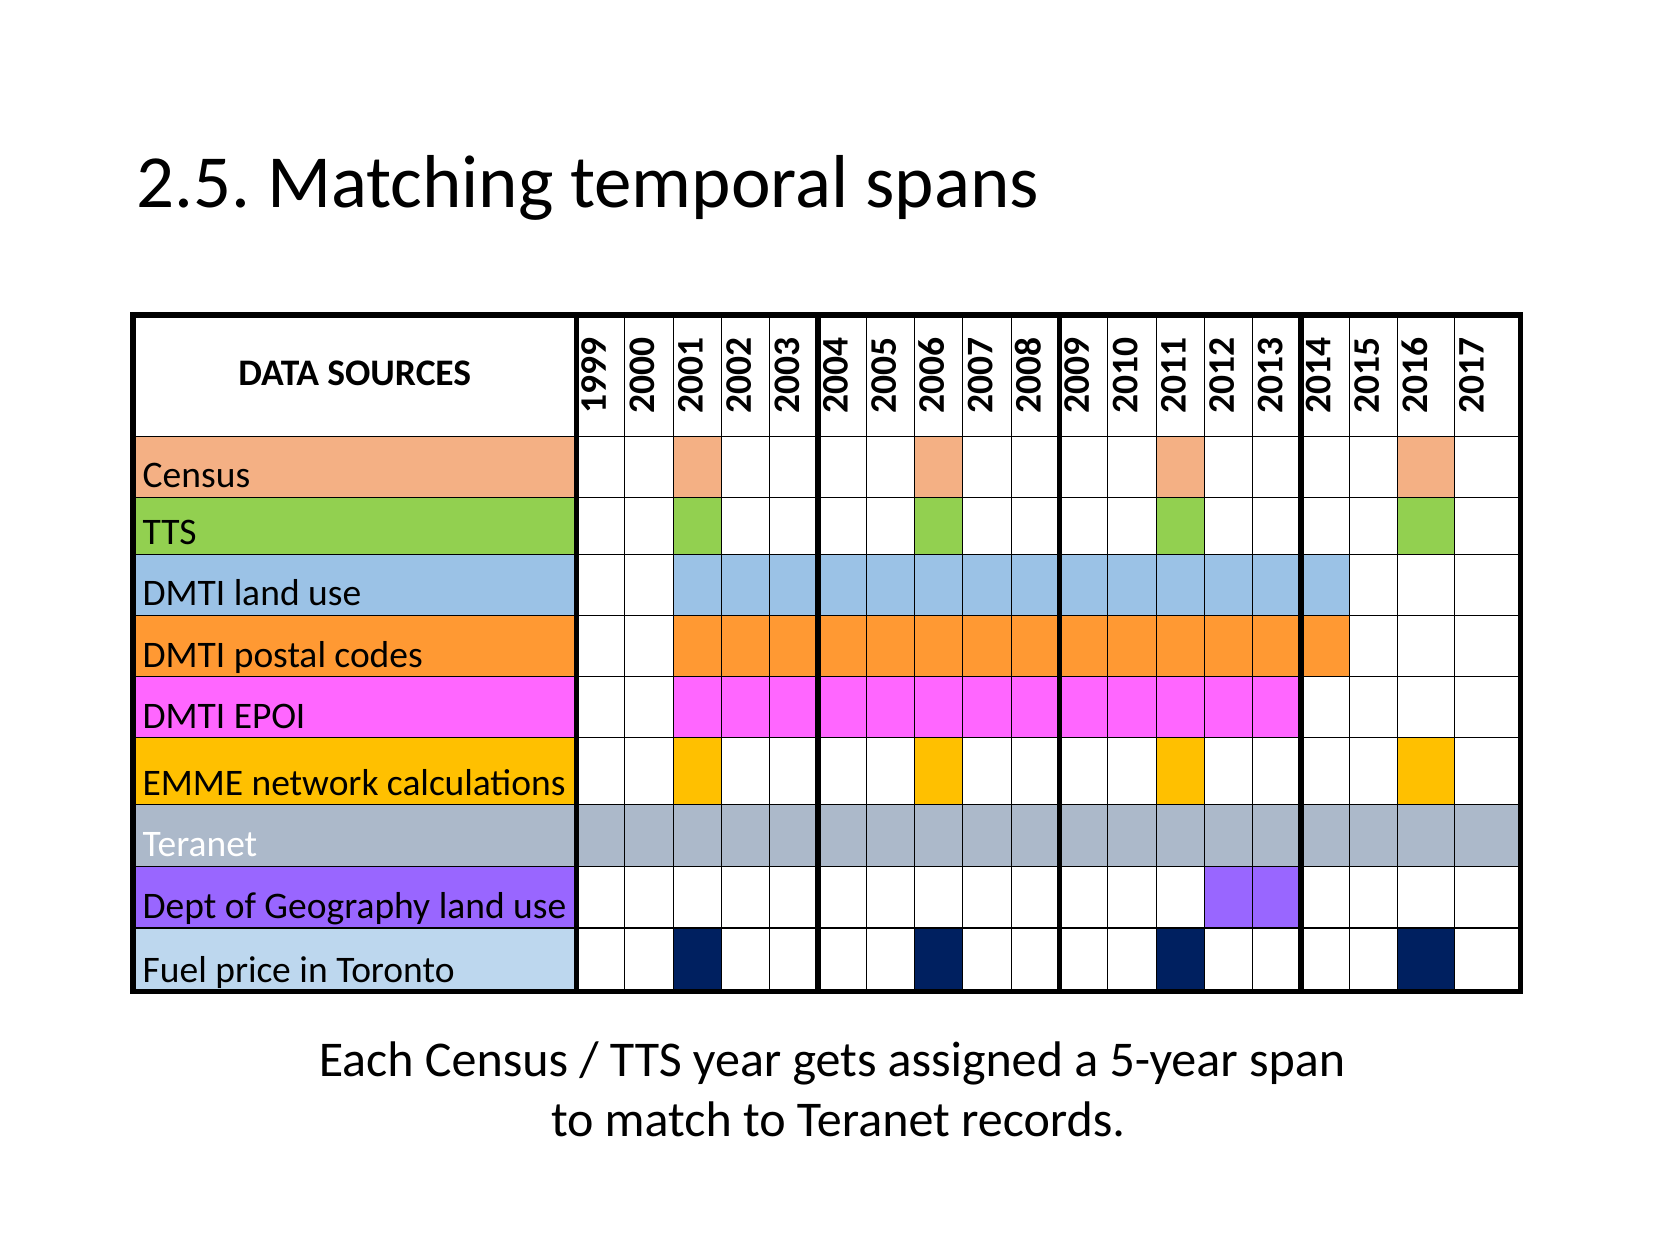

2.5. Matching temporal spans
| DATA SOURCES | 1999 | 2000 | 2001 | 2002 | 2003 | 2004 | 2005 | 2006 | 2007 | 2008 | 2009 | 2010 | 2011 | 2012 | 2013 | 2014 | 2015 | 2016 | 2017 |
| --- | --- | --- | --- | --- | --- | --- | --- | --- | --- | --- | --- | --- | --- | --- | --- | --- | --- | --- | --- |
| Census |  |  |  |  |  |  |  |  |  |  |  |  |  |  |  |  |  |  |  |
| TTS |  |  |  |  |  |  |  |  |  |  |  |  |  |  |  |  |  |  |  |
| DMTI land use |  |  |  |  |  |  |  |  |  |  |  |  |  |  |  |  |  |  |  |
| DMTI postal codes |  |  |  |  |  |  |  |  |  |  |  |  |  |  |  |  |  |  |  |
| DMTI EPOI |  |  |  |  |  |  |  |  |  |  |  |  |  |  |  |  |  |  |  |
| EMME network calculations |  |  |  |  |  |  |  |  |  |  |  |  |  |  |  |  |  |  |  |
| Teranet |  |  |  |  |  |  |  |  |  |  |  |  |  |  |  |  |  |  |  |
| Dept of Geography land use |  |  |  |  |  |  |  |  |  |  |  |  |  |  |  |  |  |  |  |
| Fuel price in Toronto |  |  |  |  |  |  |  |  |  |  |  |  |  |  |  |  |  |  |  |
Each Census / TTS year gets assigned a 5-year span
to match to Teranet records.